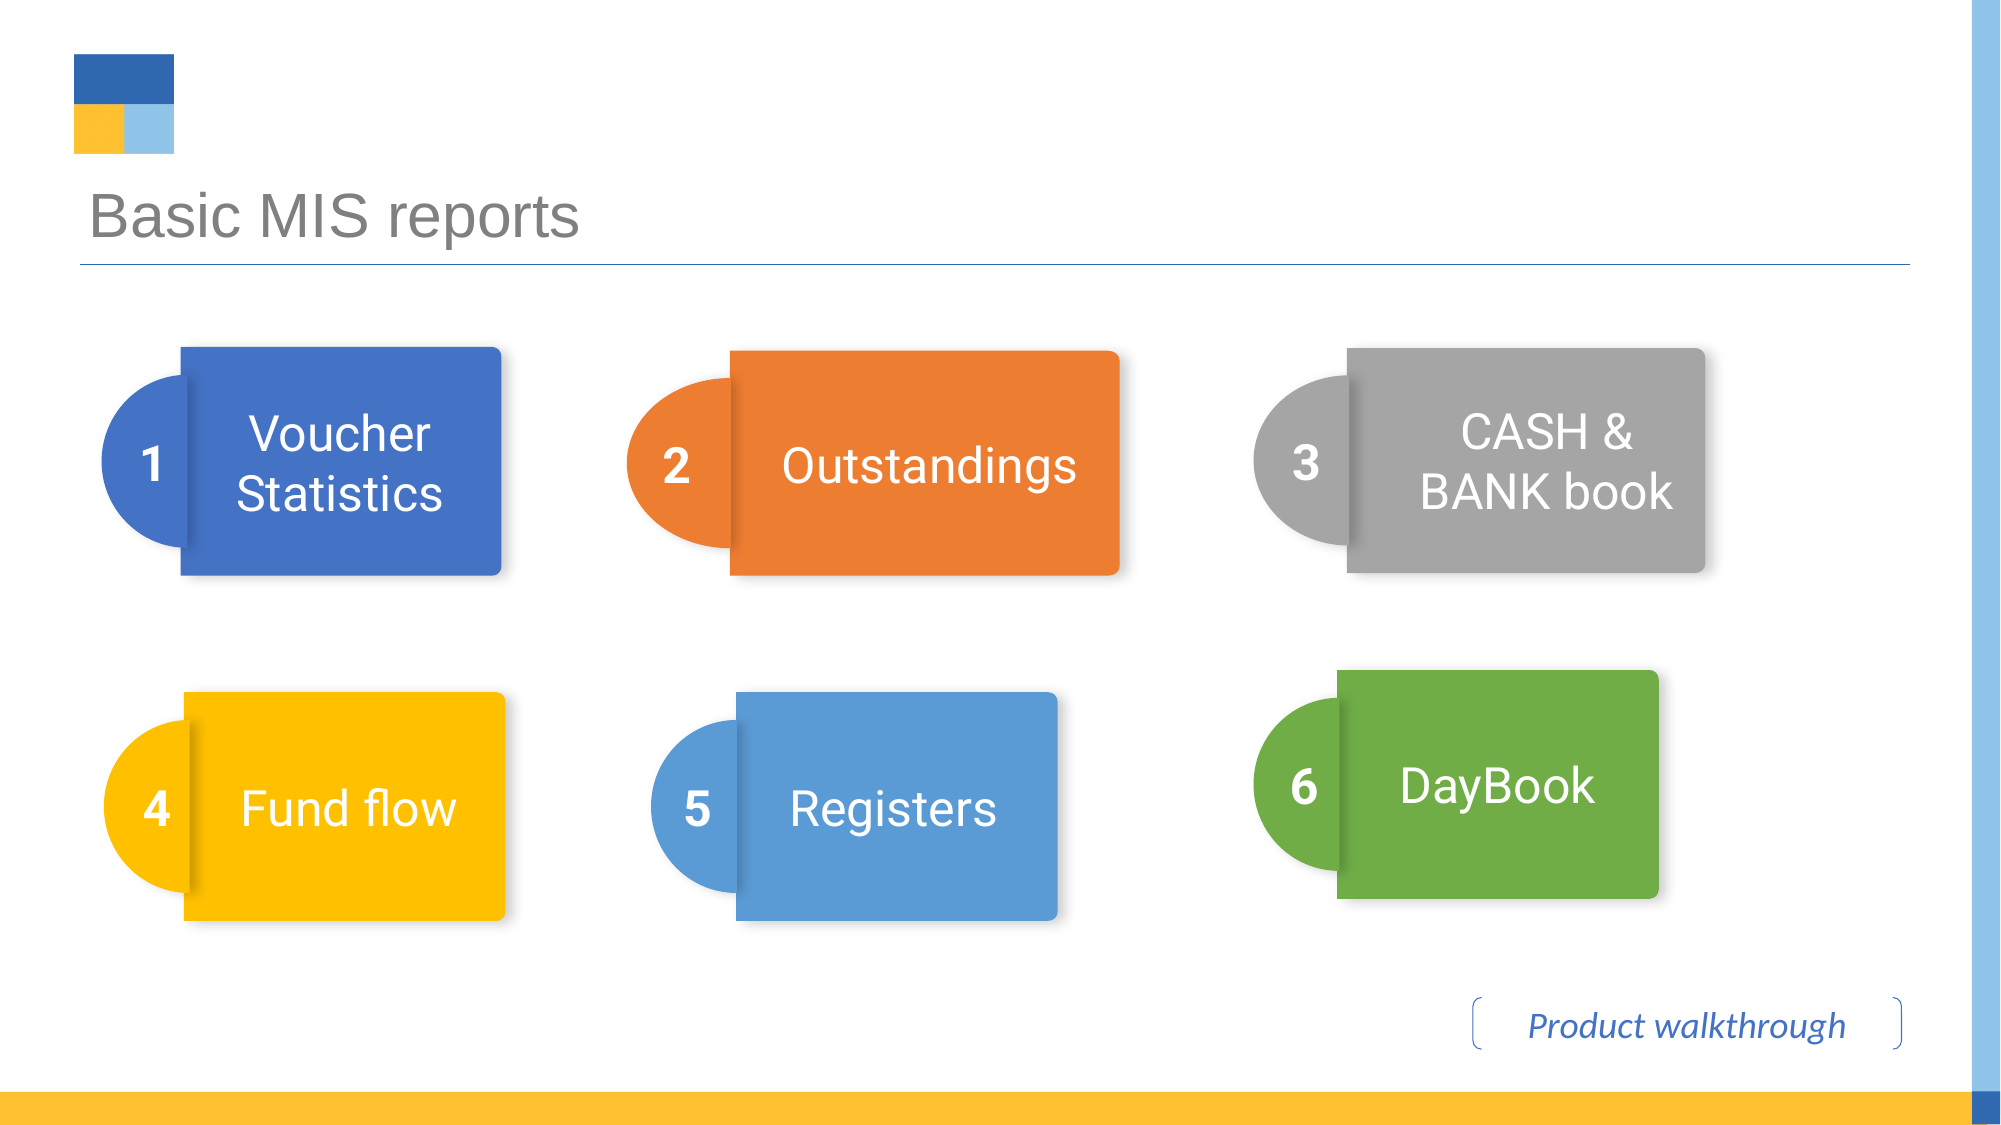

# Basic MIS reports

1
Voucher Statistics

CASH & BANK book
3

2
Outstandings

DayBook
6

4
Fund flow

Registers
5
Product walkthrough